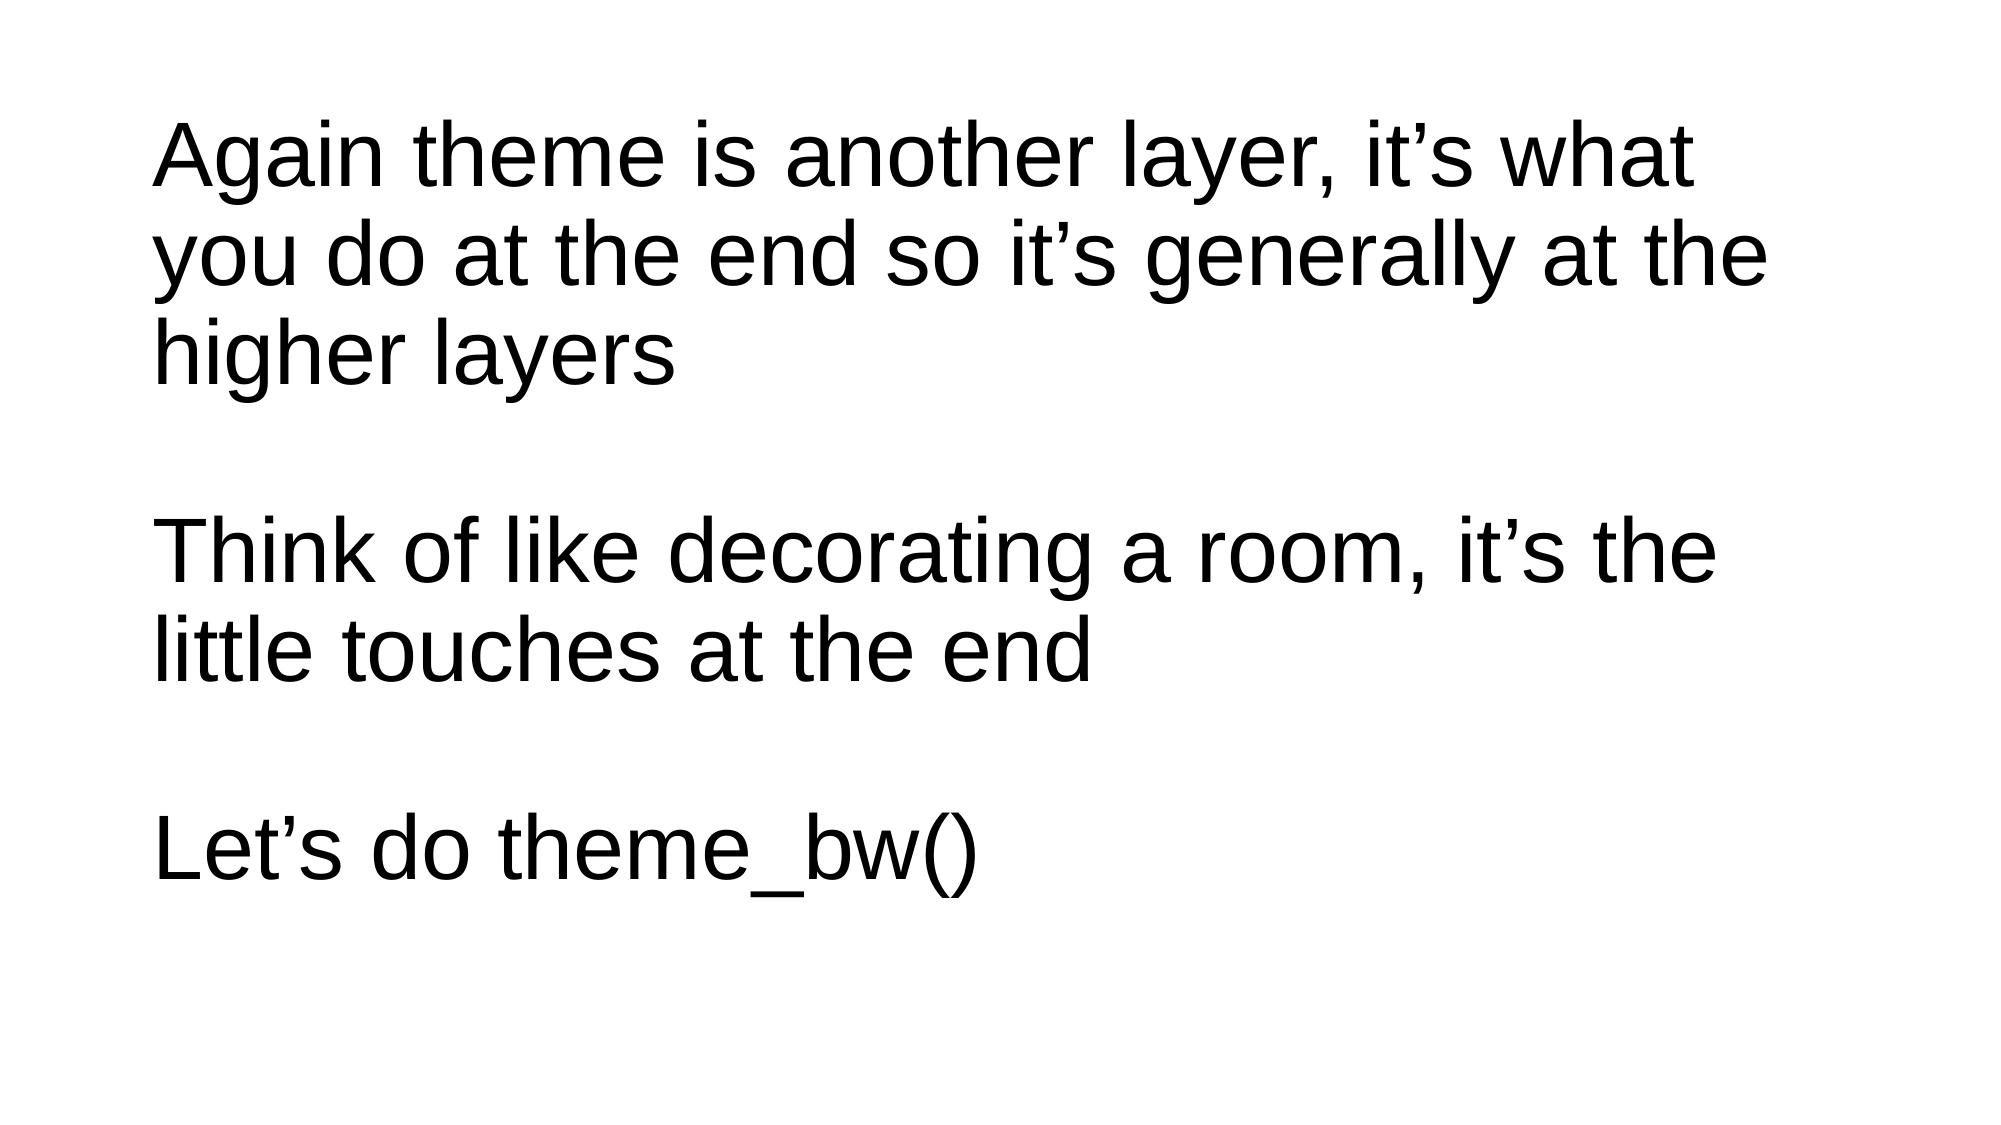

# Again theme is another layer, it’s what you do at the end so it’s generally at the higher layers Think of like decorating a room, it’s the little touches at the end Let’s do theme_bw()